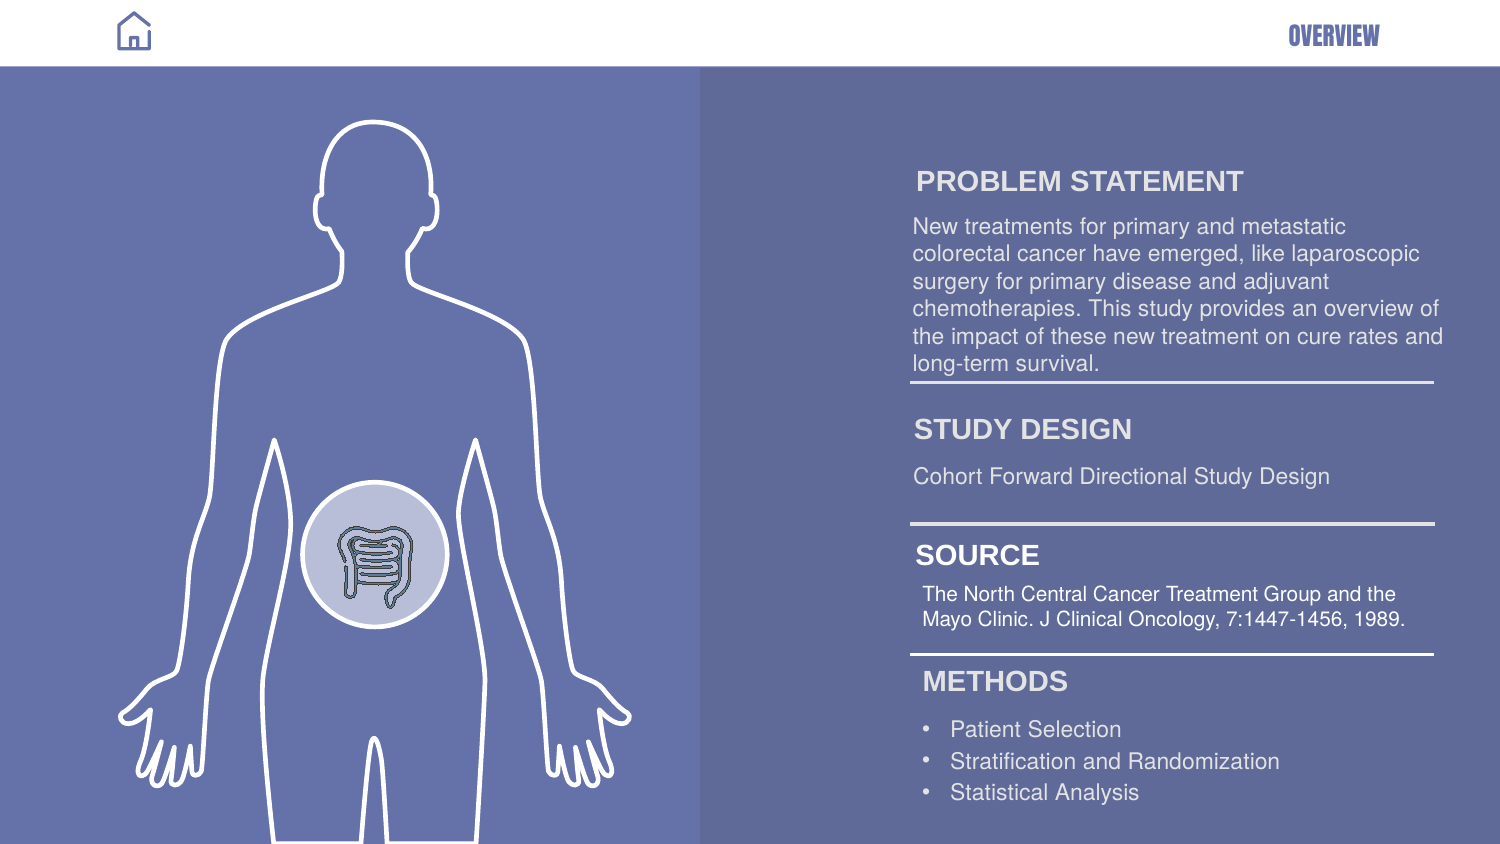

# OVERVIEW

PROBLEM STATEMENT
New treatments for primary and metastatic colorectal cancer have emerged, like laparoscopic surgery for primary disease and adjuvant chemotherapies. This study provides an overview of the impact of these new treatment on cure rates and long-term survival.
STUDY DESIGN
Cohort Forward Directional Study Design

SOURCE
The North Central Cancer Treatment Group and the Mayo Clinic. J Clinical Oncology, 7:1447-1456, 1989.
METHODS
Patient Selection
Stratification and Randomization
Statistical Analysis